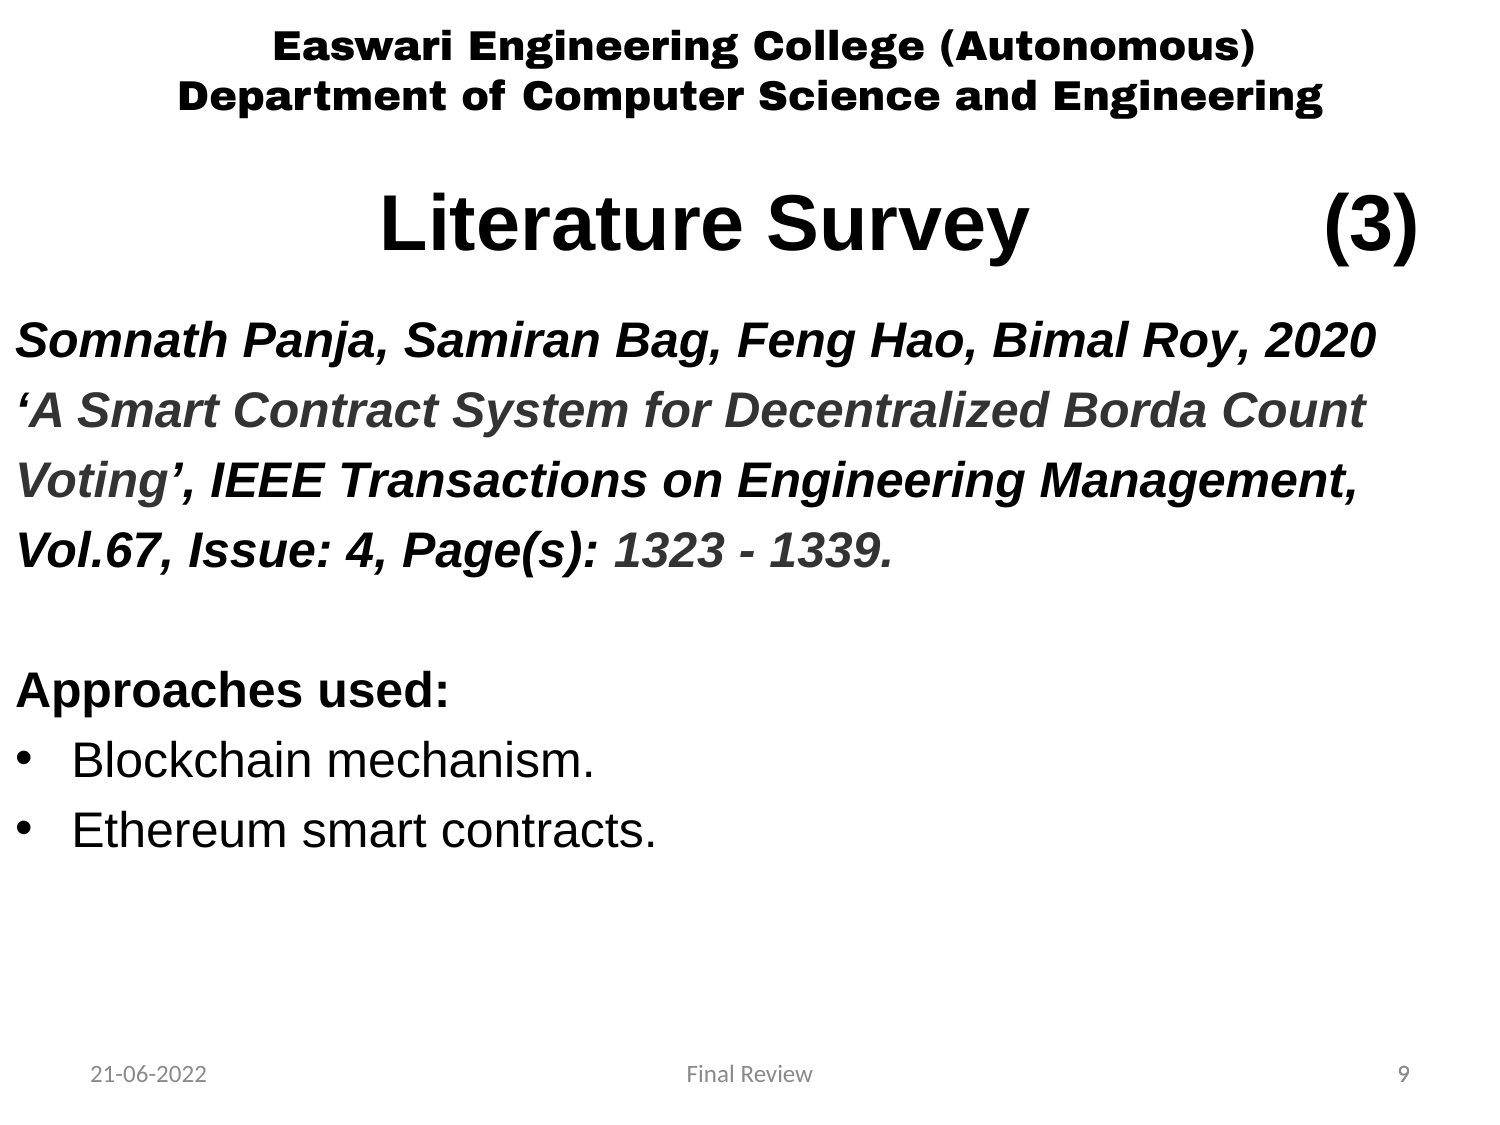

Easwari Engineering College (Autonomous)
Department of Computer Science and Engineering
# Literature Survey		  (3)
Somnath Panja, Samiran Bag, Feng Hao, Bimal Roy, 2020
‘A Smart Contract System for Decentralized Borda Count
Voting’, IEEE Transactions on Engineering Management,
Vol.67, Issue: 4, Page(s): 1323 - 1339.

Approaches used:
Blockchain mechanism.
Ethereum smart contracts.

21-06-2022
Final Review
9
9